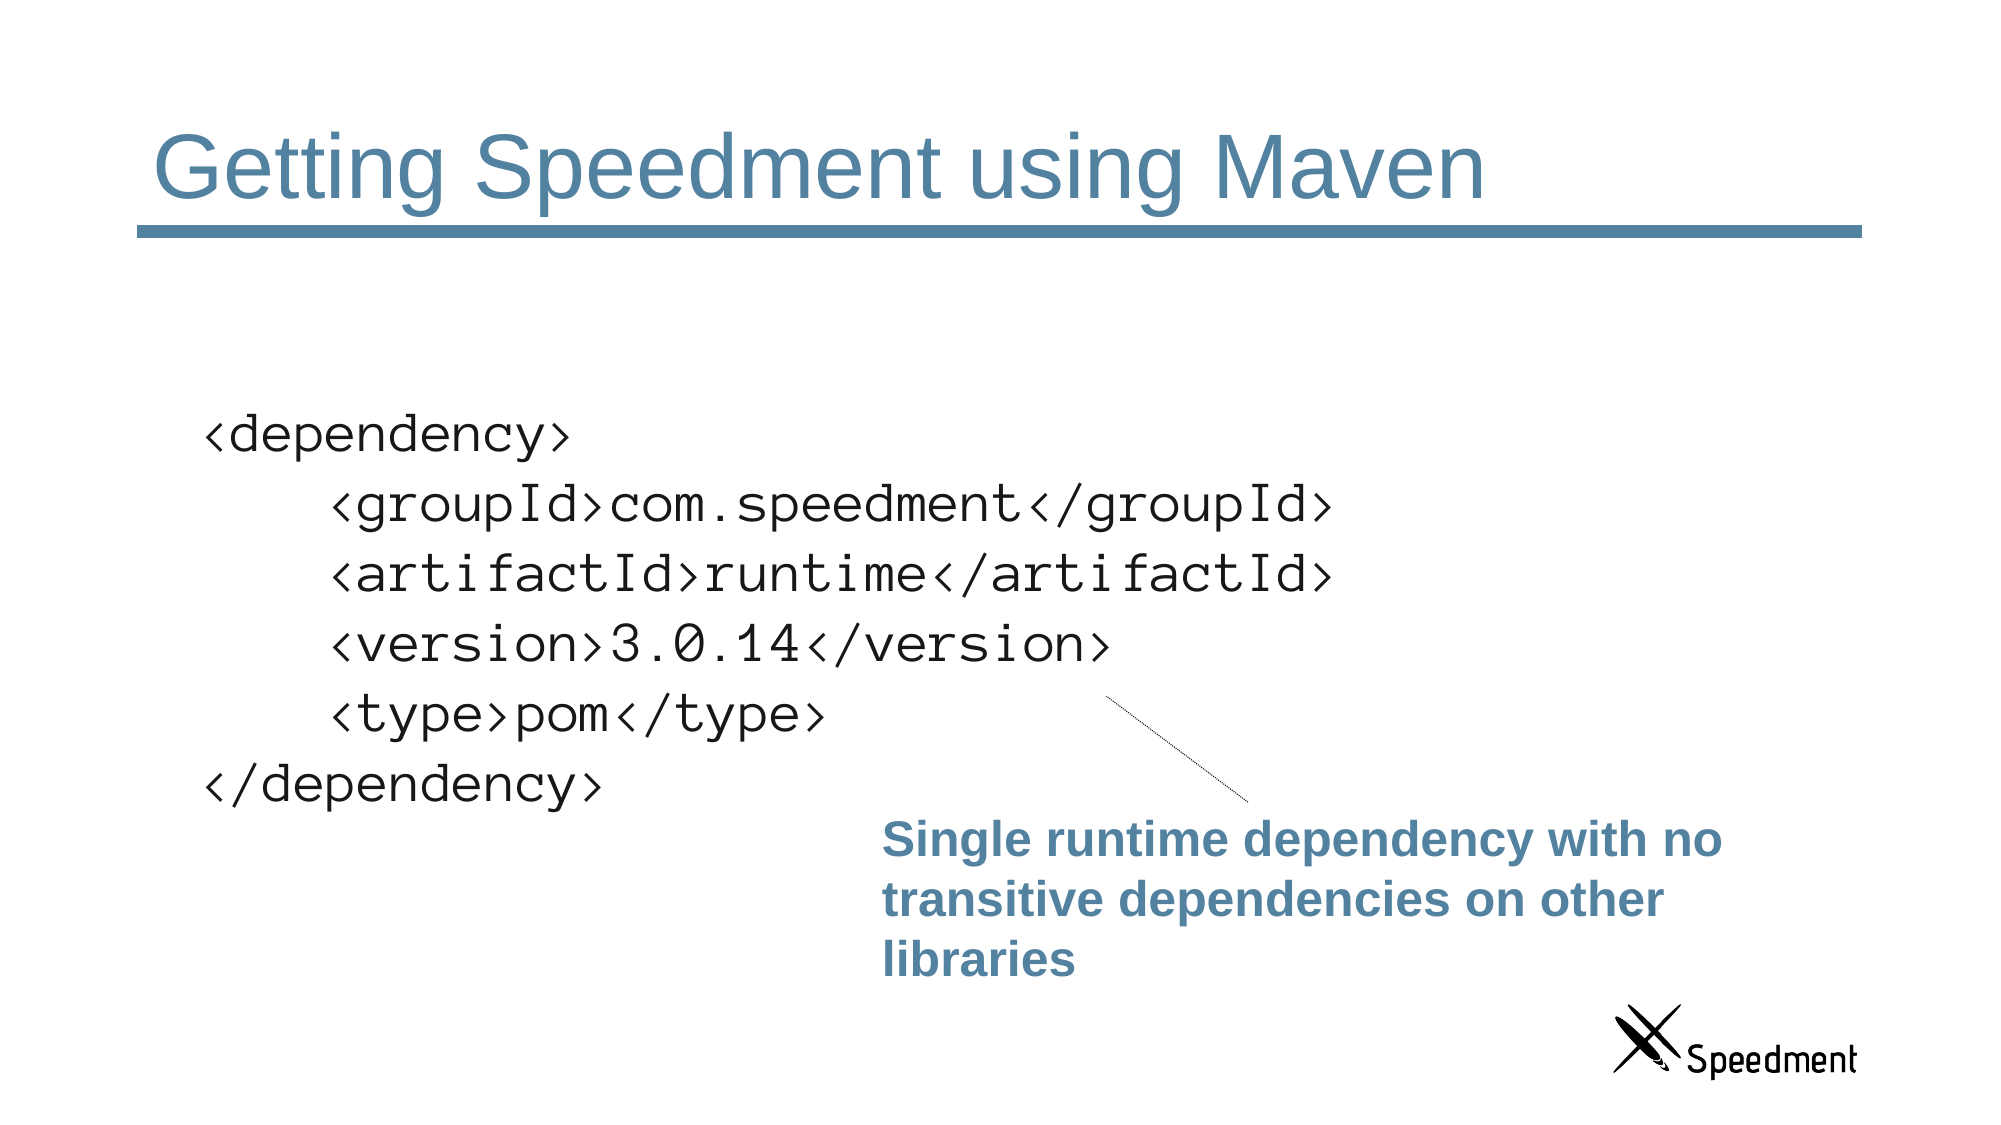

# Getting Speedment using Maven
<dependency>
    <groupId>com.speedment</groupId>
    <artifactId>runtime</artifactId>
    <version>3.0.14</version>
    <type>pom</type>
</dependency>
Single runtime dependency with no transitive dependencies on other libraries